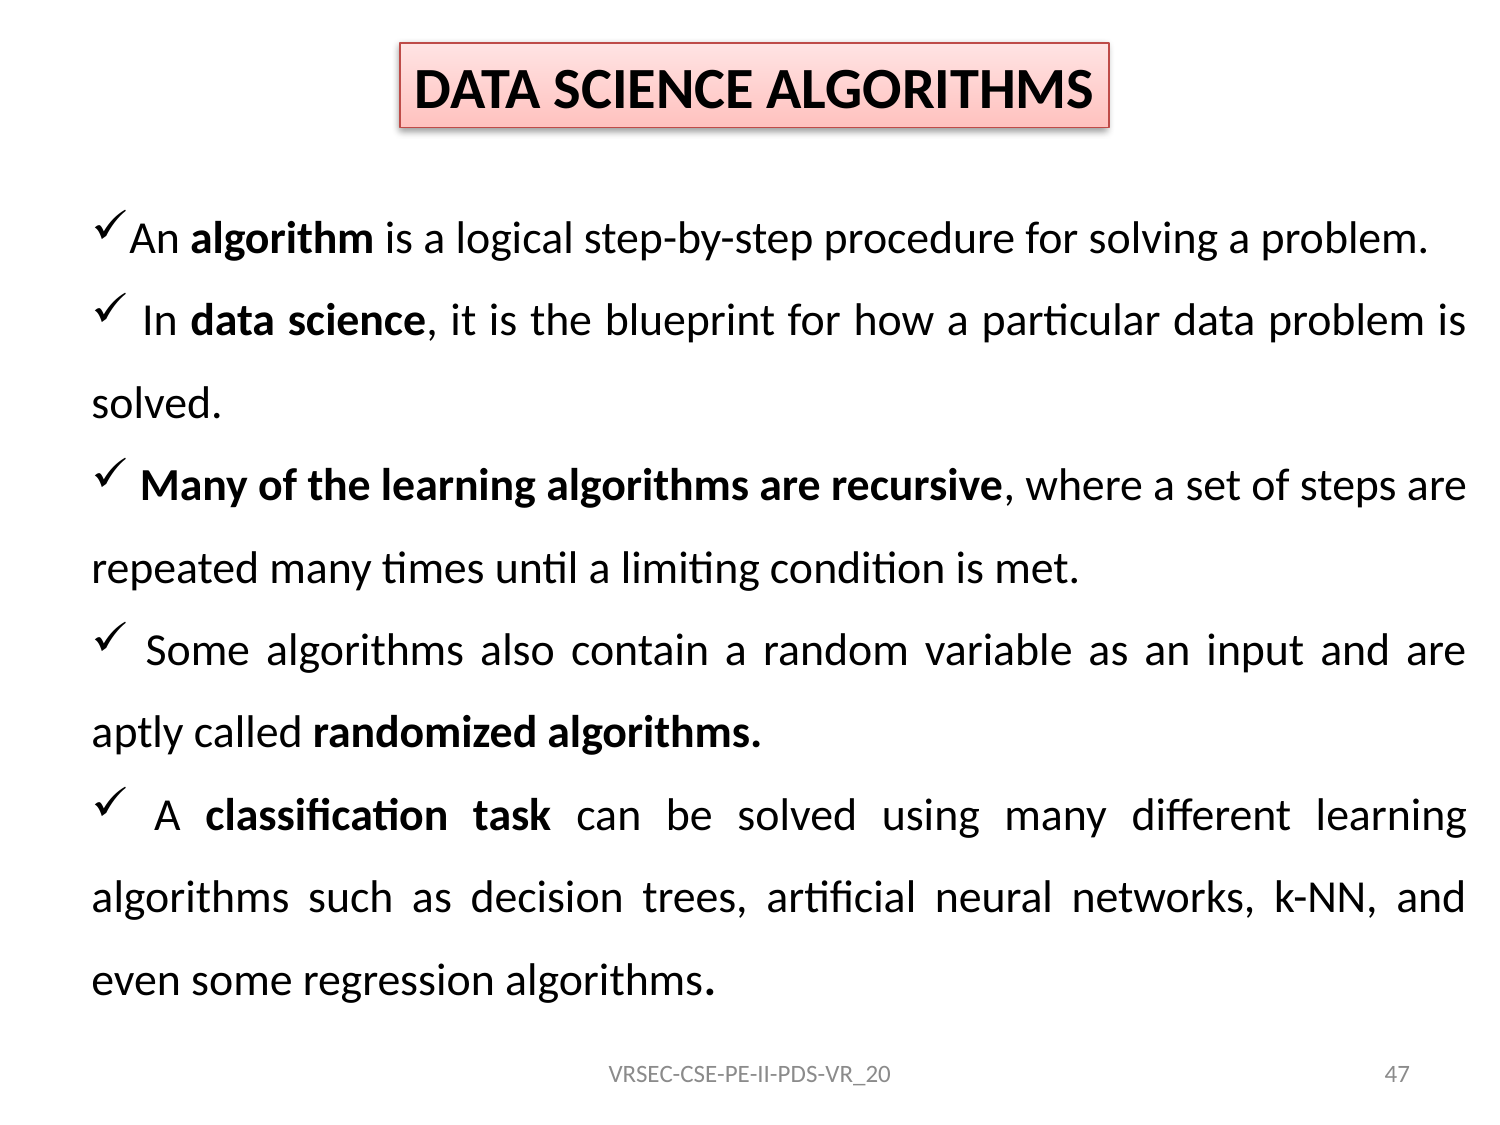

DATA SCIENCE ALGORITHMS
An algorithm is a logical step-by-step procedure for solving a problem.
 In data science, it is the blueprint for how a particular data problem is solved.
 Many of the learning algorithms are recursive, where a set of steps are repeated many times until a limiting condition is met.
 Some algorithms also contain a random variable as an input and are aptly called randomized algorithms.
 A classification task can be solved using many different learning algorithms such as decision trees, artificial neural networks, k-NN, and even some regression algorithms.
VRSEC-CSE-PE-II-PDS-VR_20
47